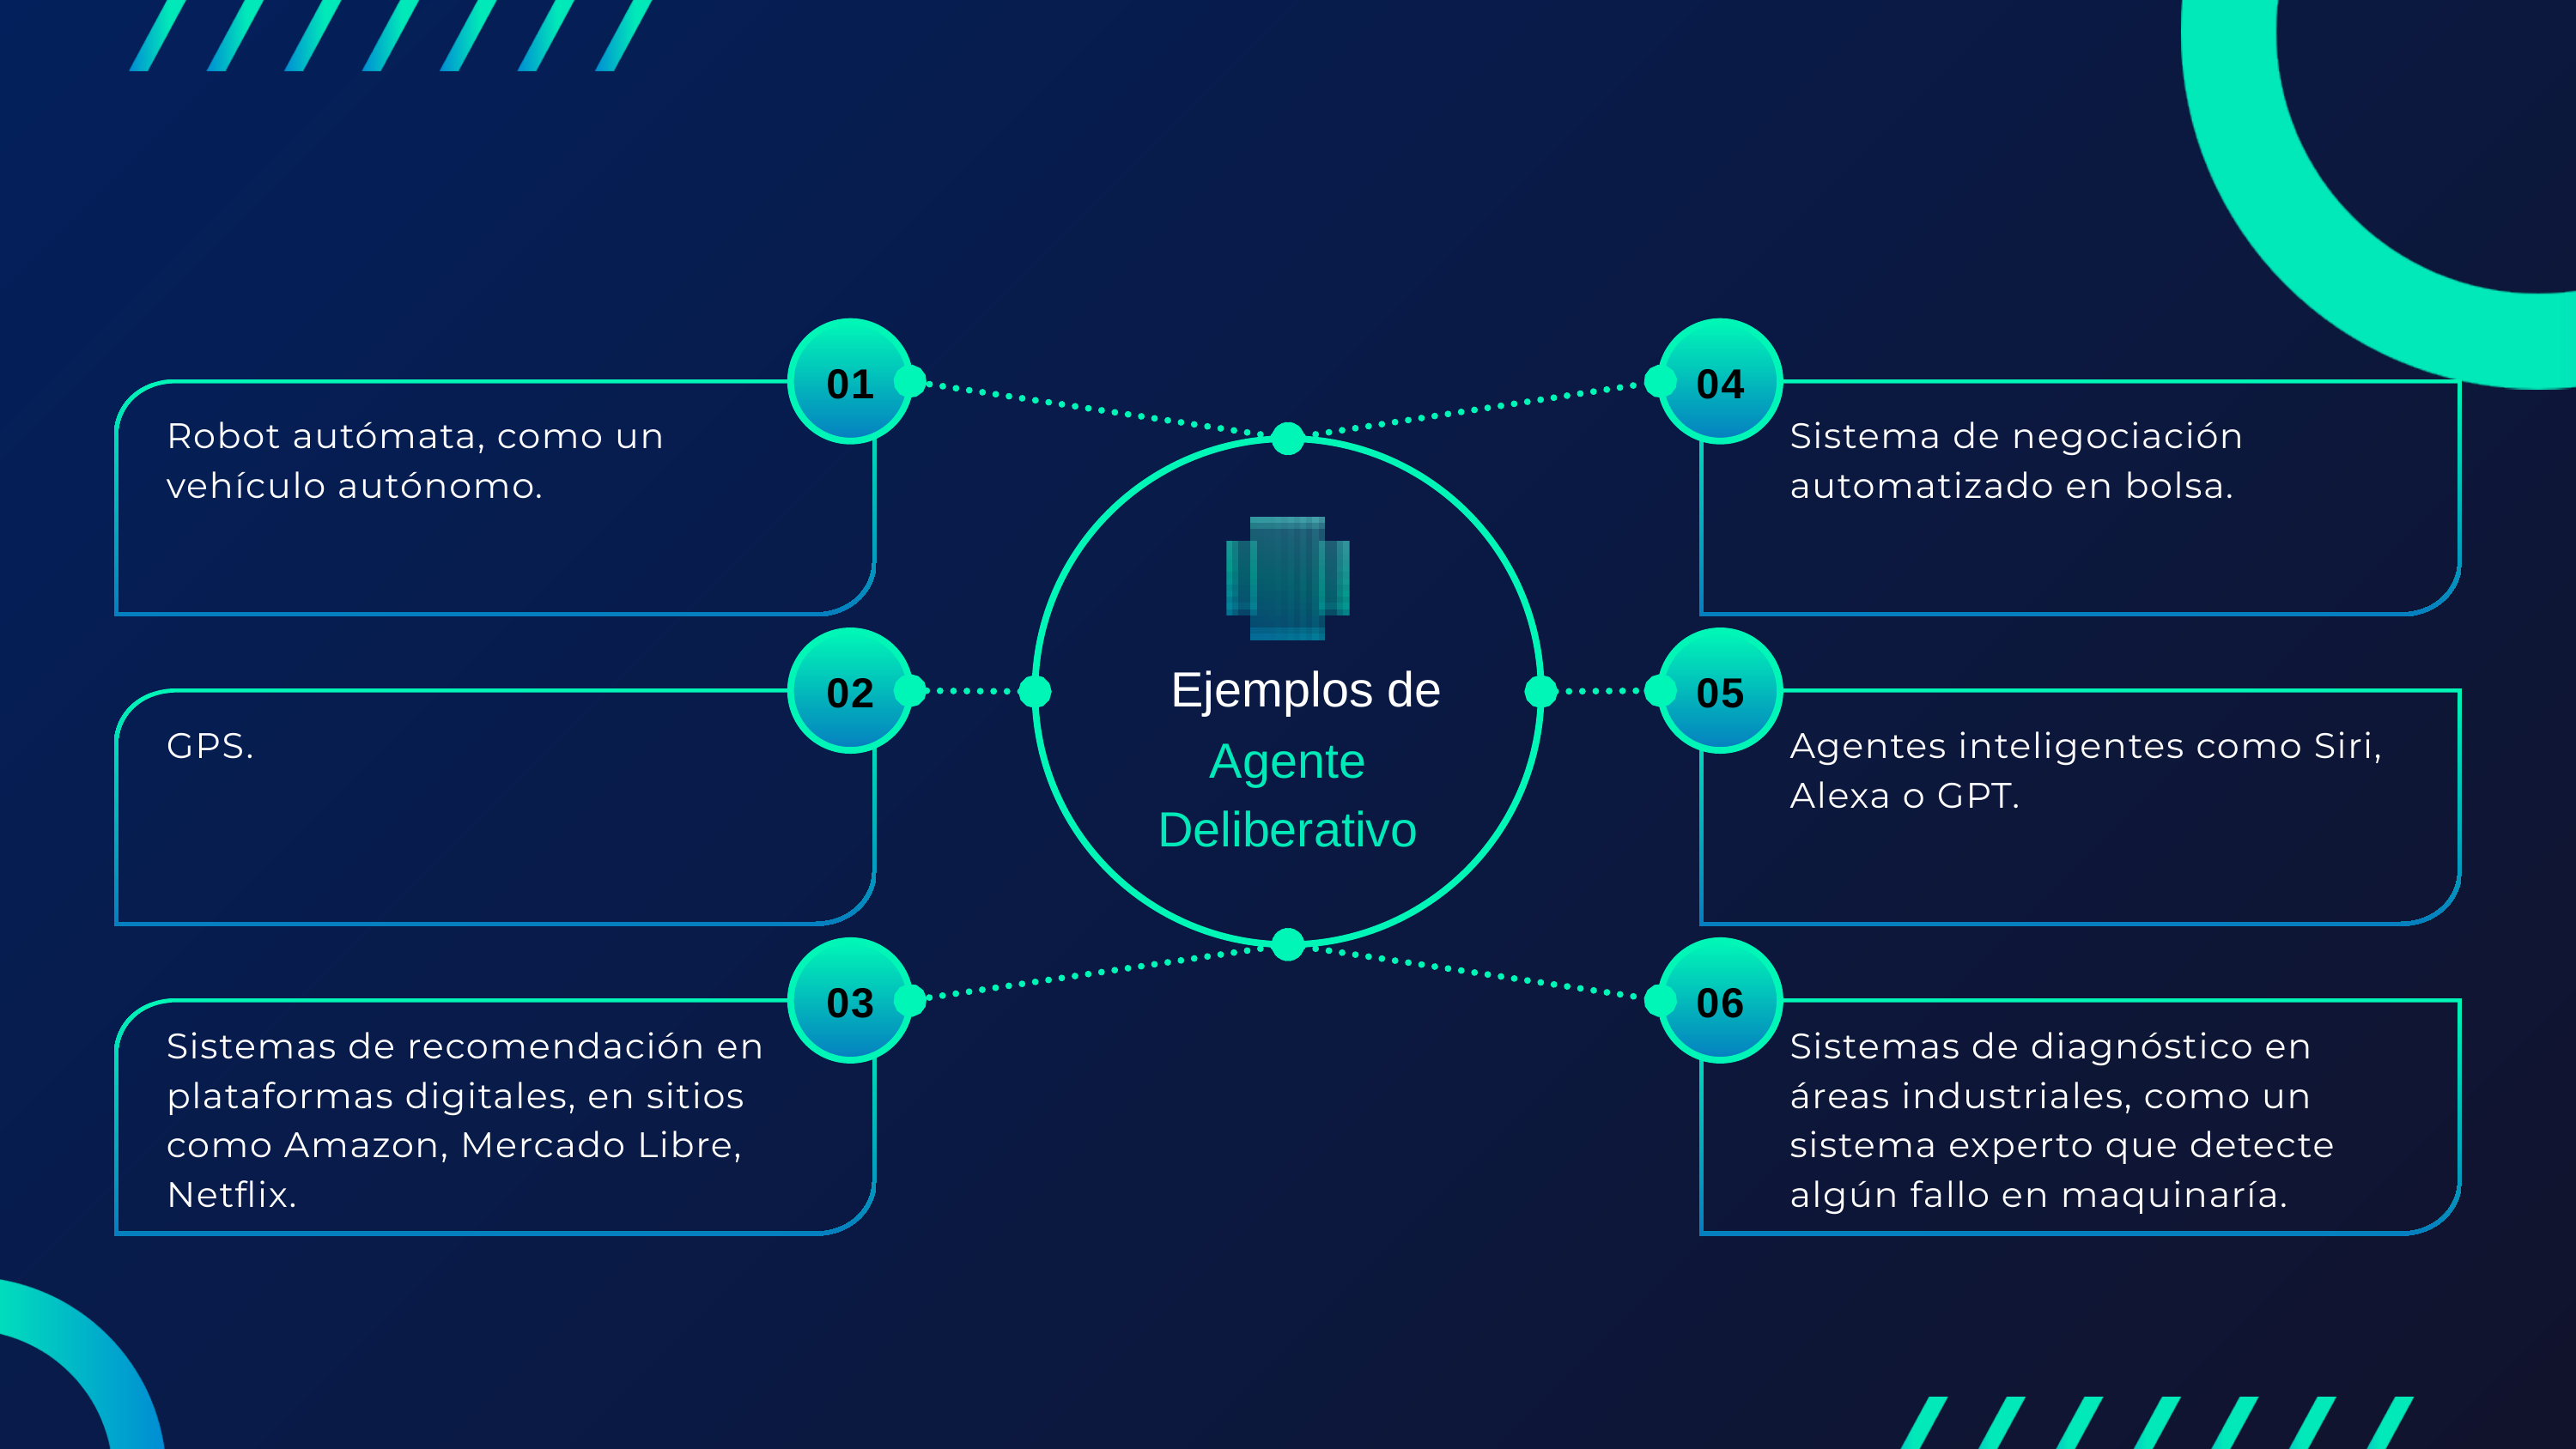

01

04

Robot autómata, como un
vehículo autónomo.
Sistema de negociación automatizado en bolsa.

02

05
Ejemplos de

GPS.
Agentes inteligentes como Siri, Alexa o GPT.
Agente
Deliberativo

03

06

Sistemas de recomendación en plataformas digitales, en sitios como Amazon, Mercado Libre, Netflix.
Sistemas de diagnóstico en áreas industriales, como un sistema experto que detecte algún fallo en maquinaría.